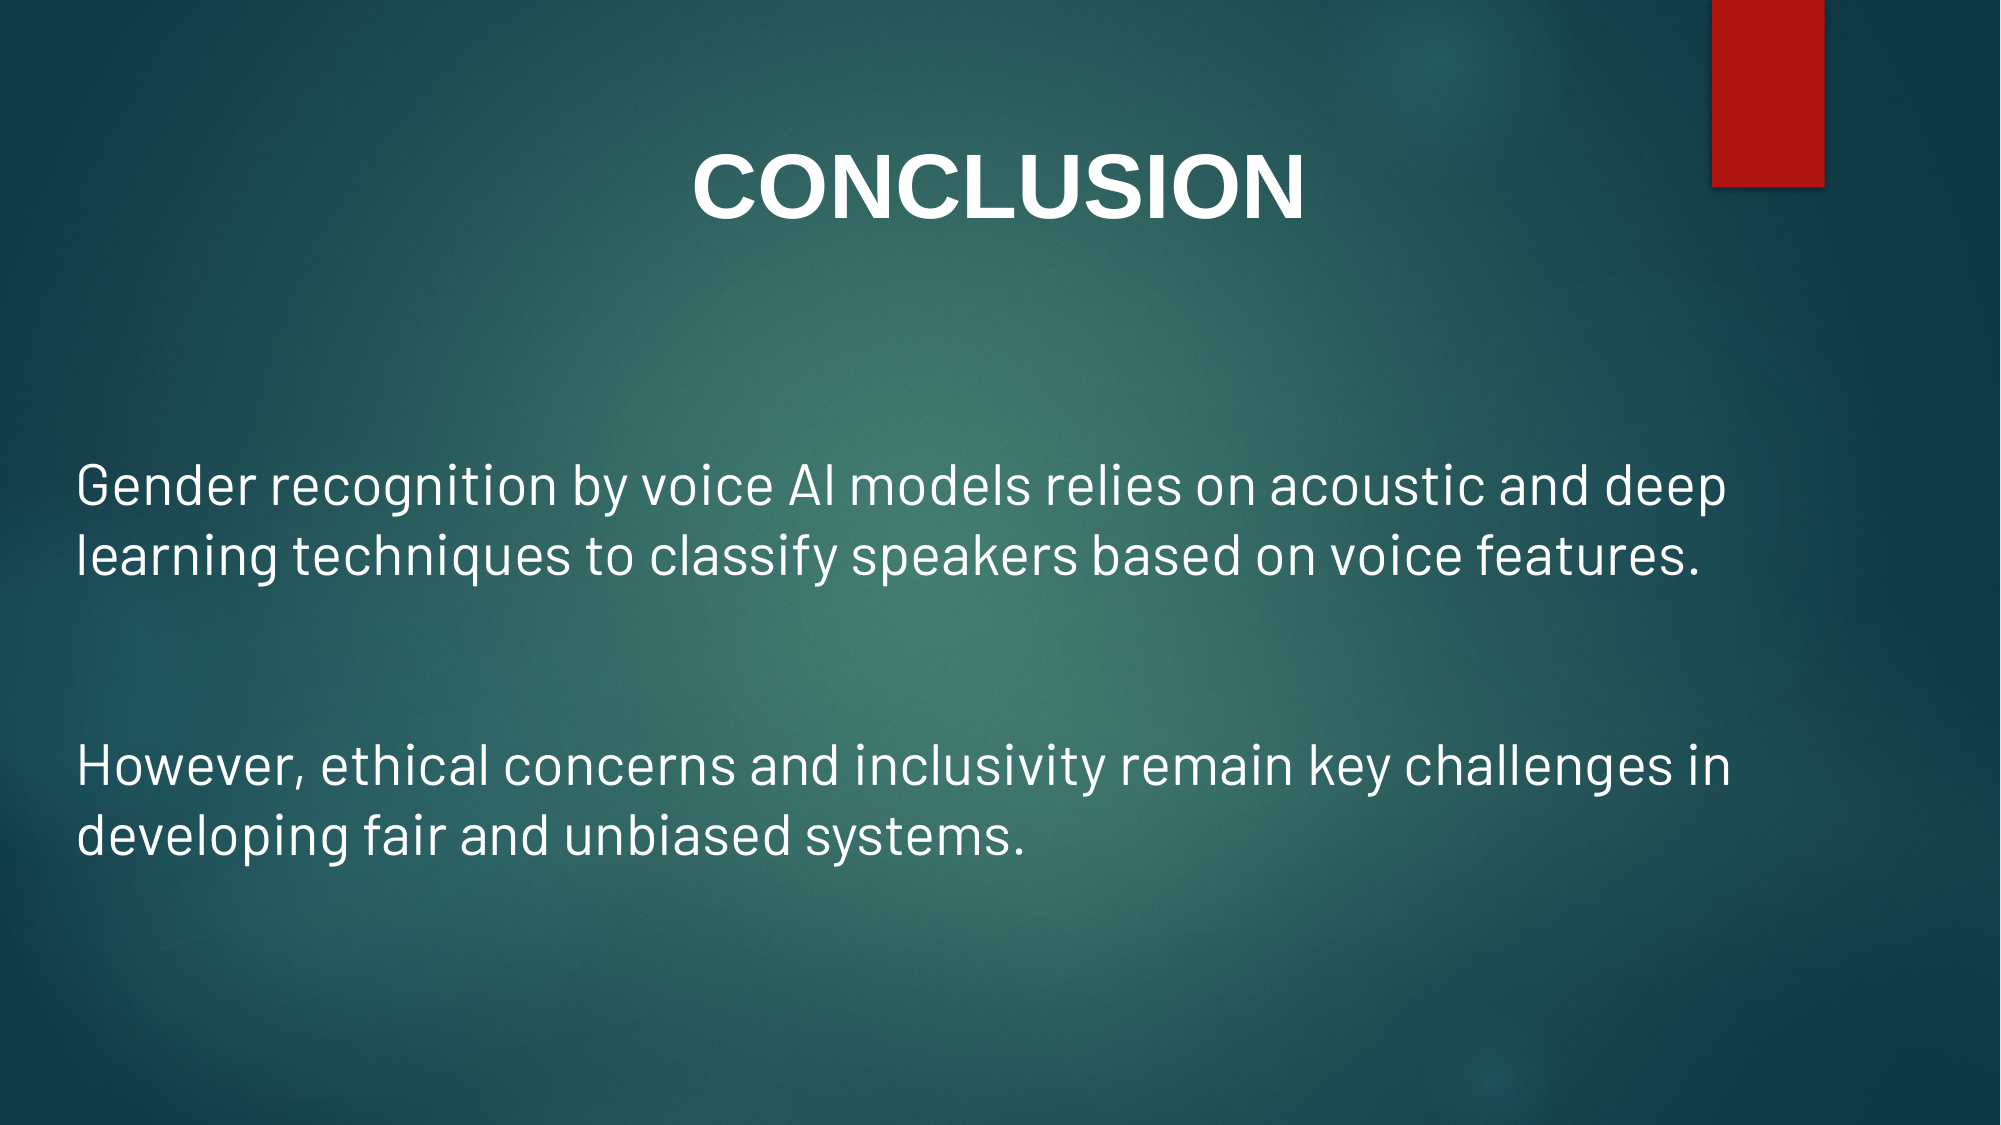

CONCLUSION
Gender recognition by voice AI models relies on acoustic and deep learning techniques to classify speakers based on voice features.

However, ethical concerns and inclusivity remain key challenges in developing fair and unbiased systems.